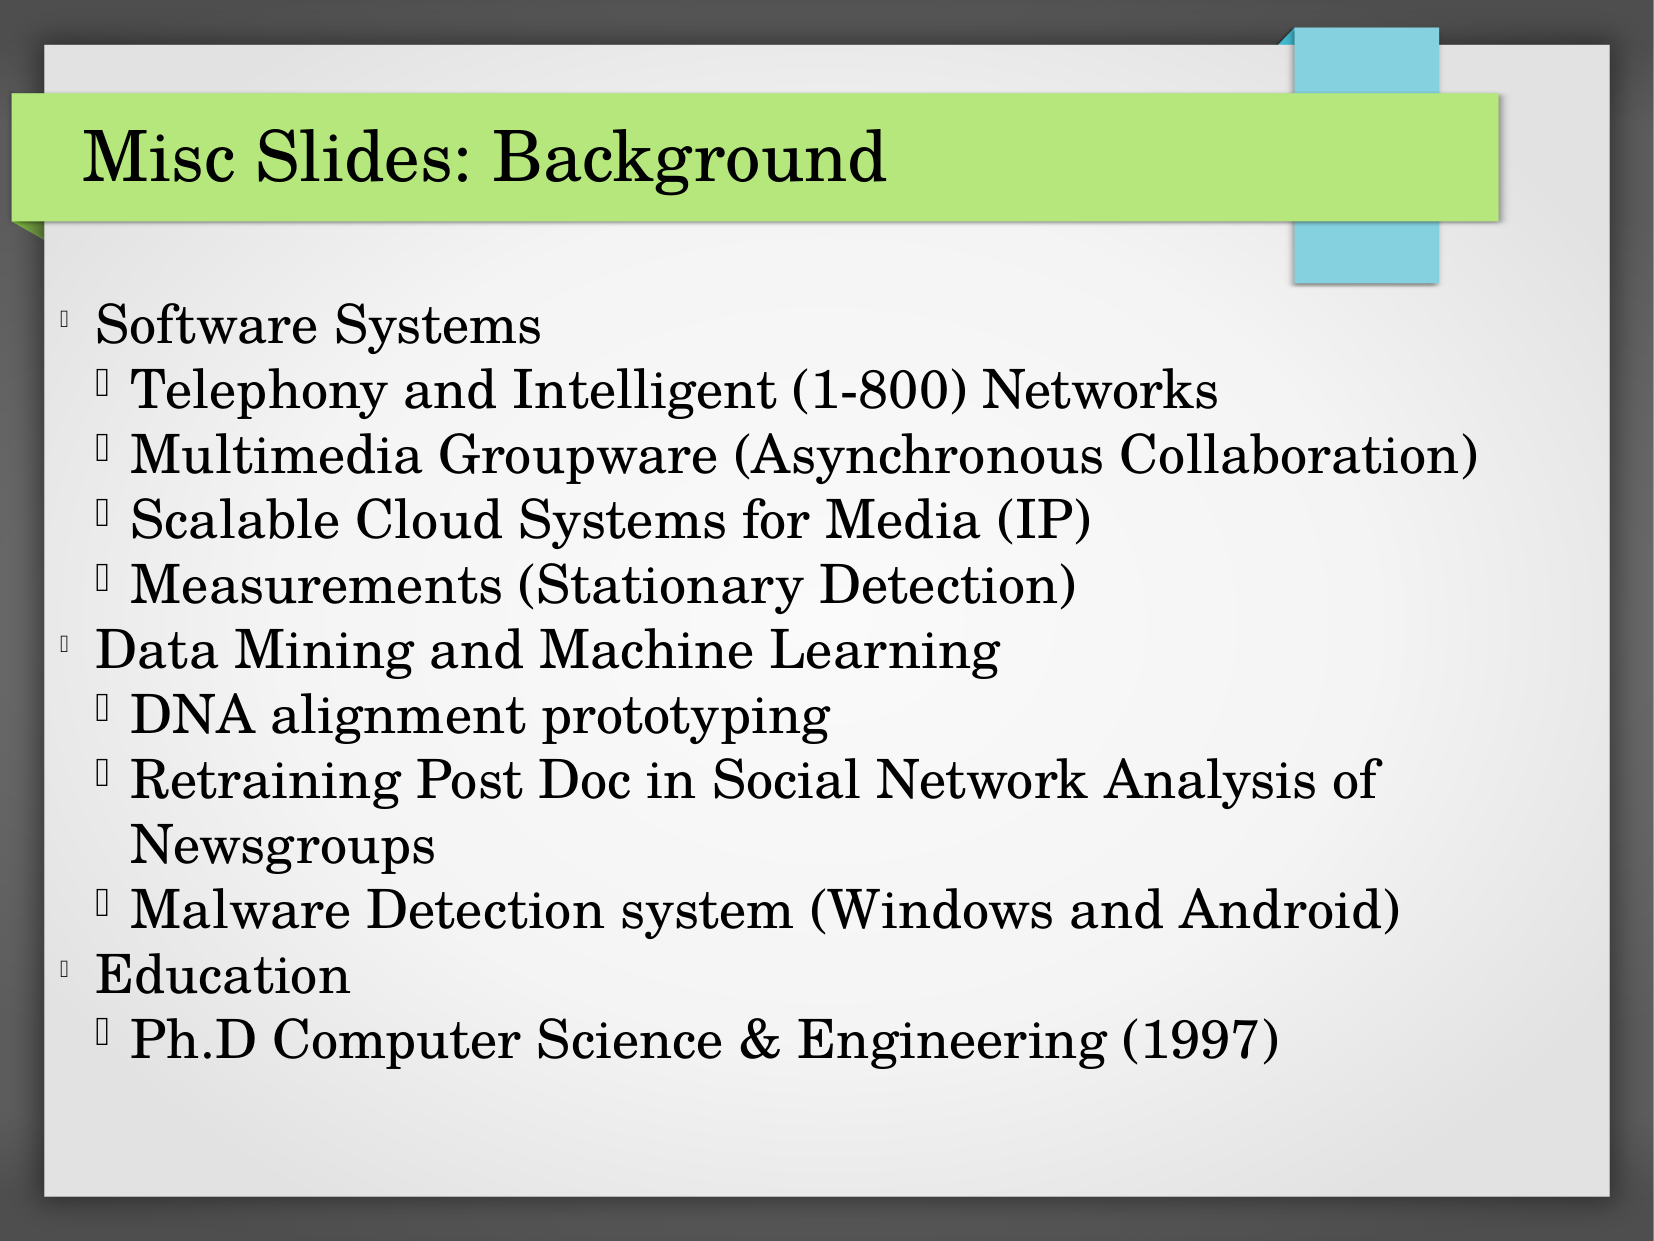

Misc Slides: Background
Software Systems
Telephony and Intelligent (1-800) Networks
Multimedia Groupware (Asynchronous Collaboration)
Scalable Cloud Systems for Media (IP)
Measurements (Stationary Detection)
Data Mining and Machine Learning
DNA alignment prototyping
Retraining Post Doc in Social Network Analysis of Newsgroups
Malware Detection system (Windows and Android)
Education
Ph.D Computer Science & Engineering (1997)